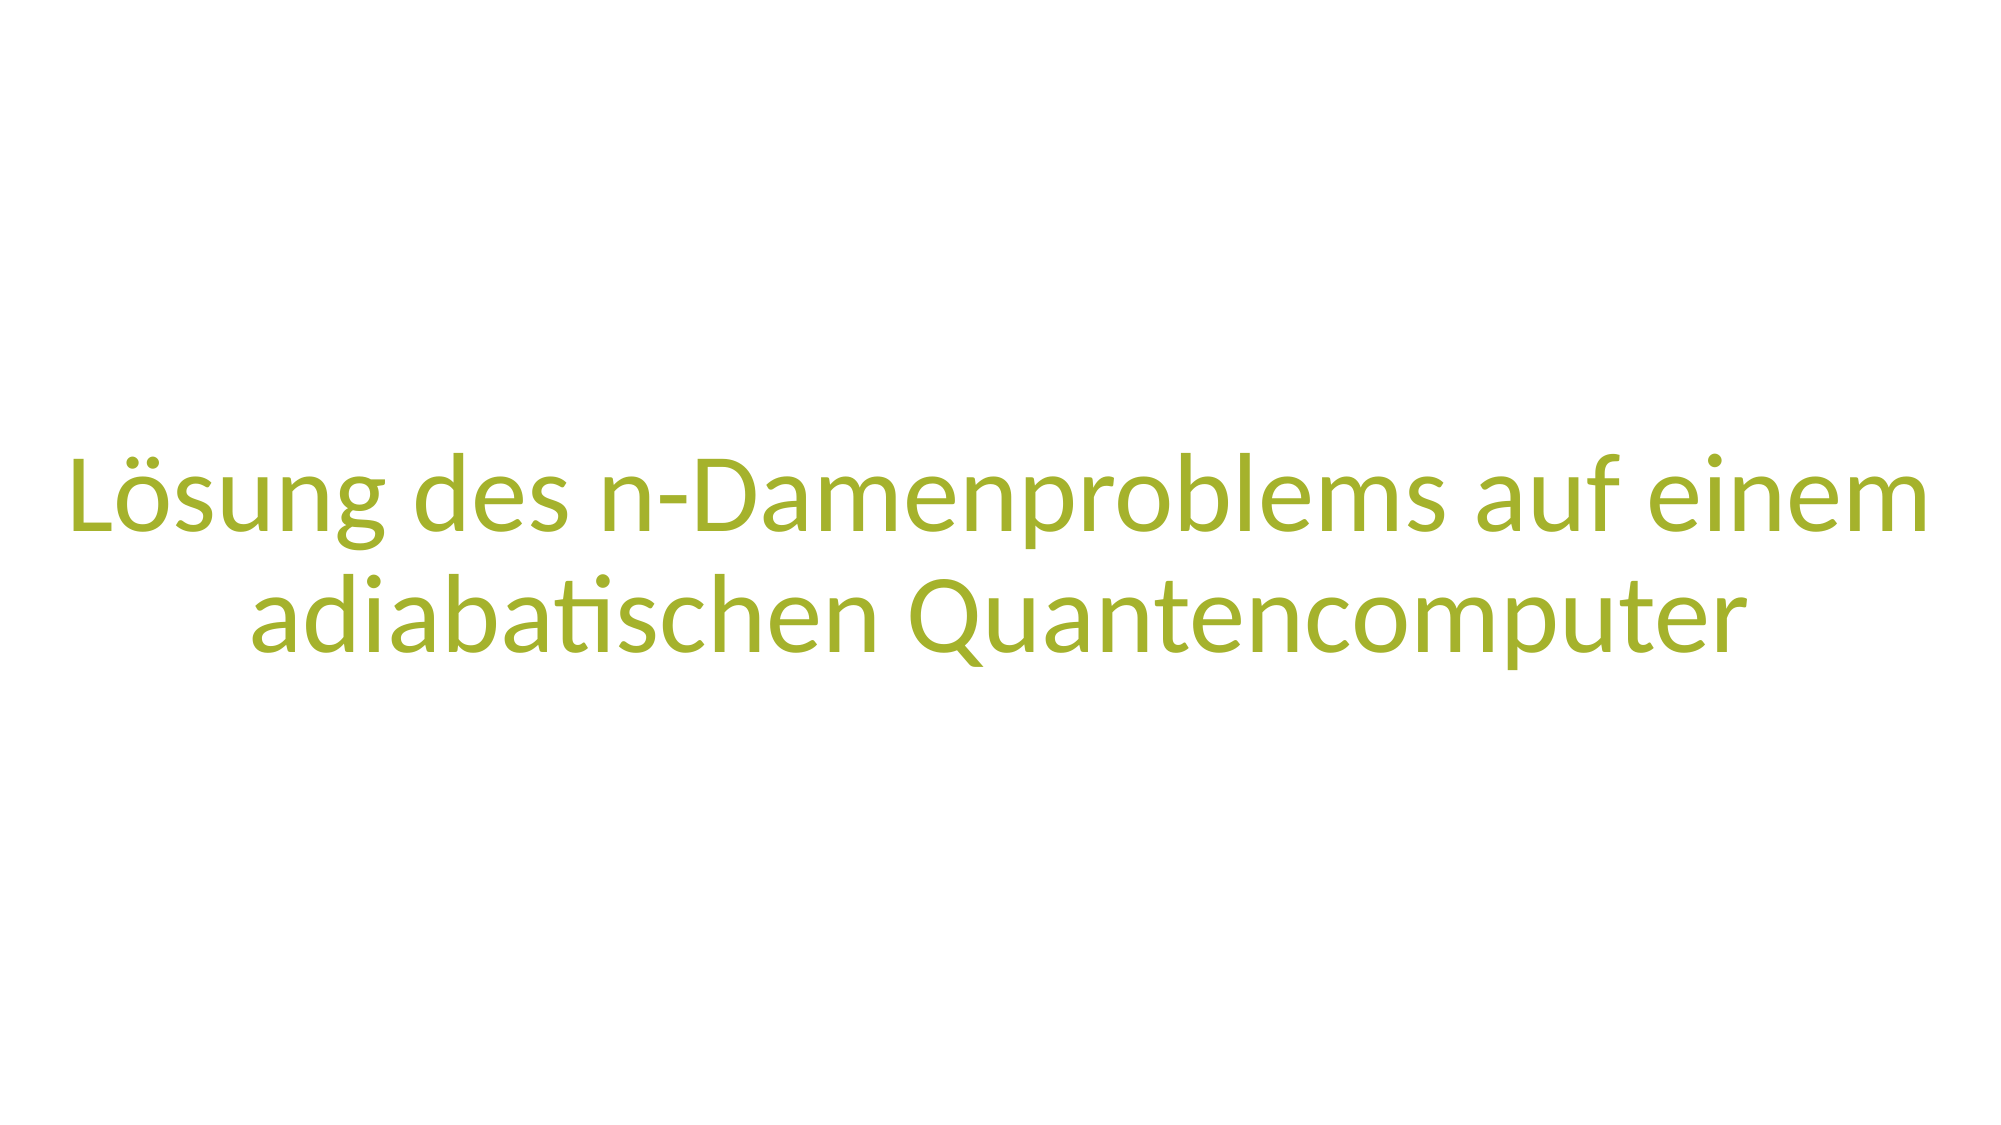

# Lösung des n-Damenproblems auf einem adiabatischen Quantencomputer